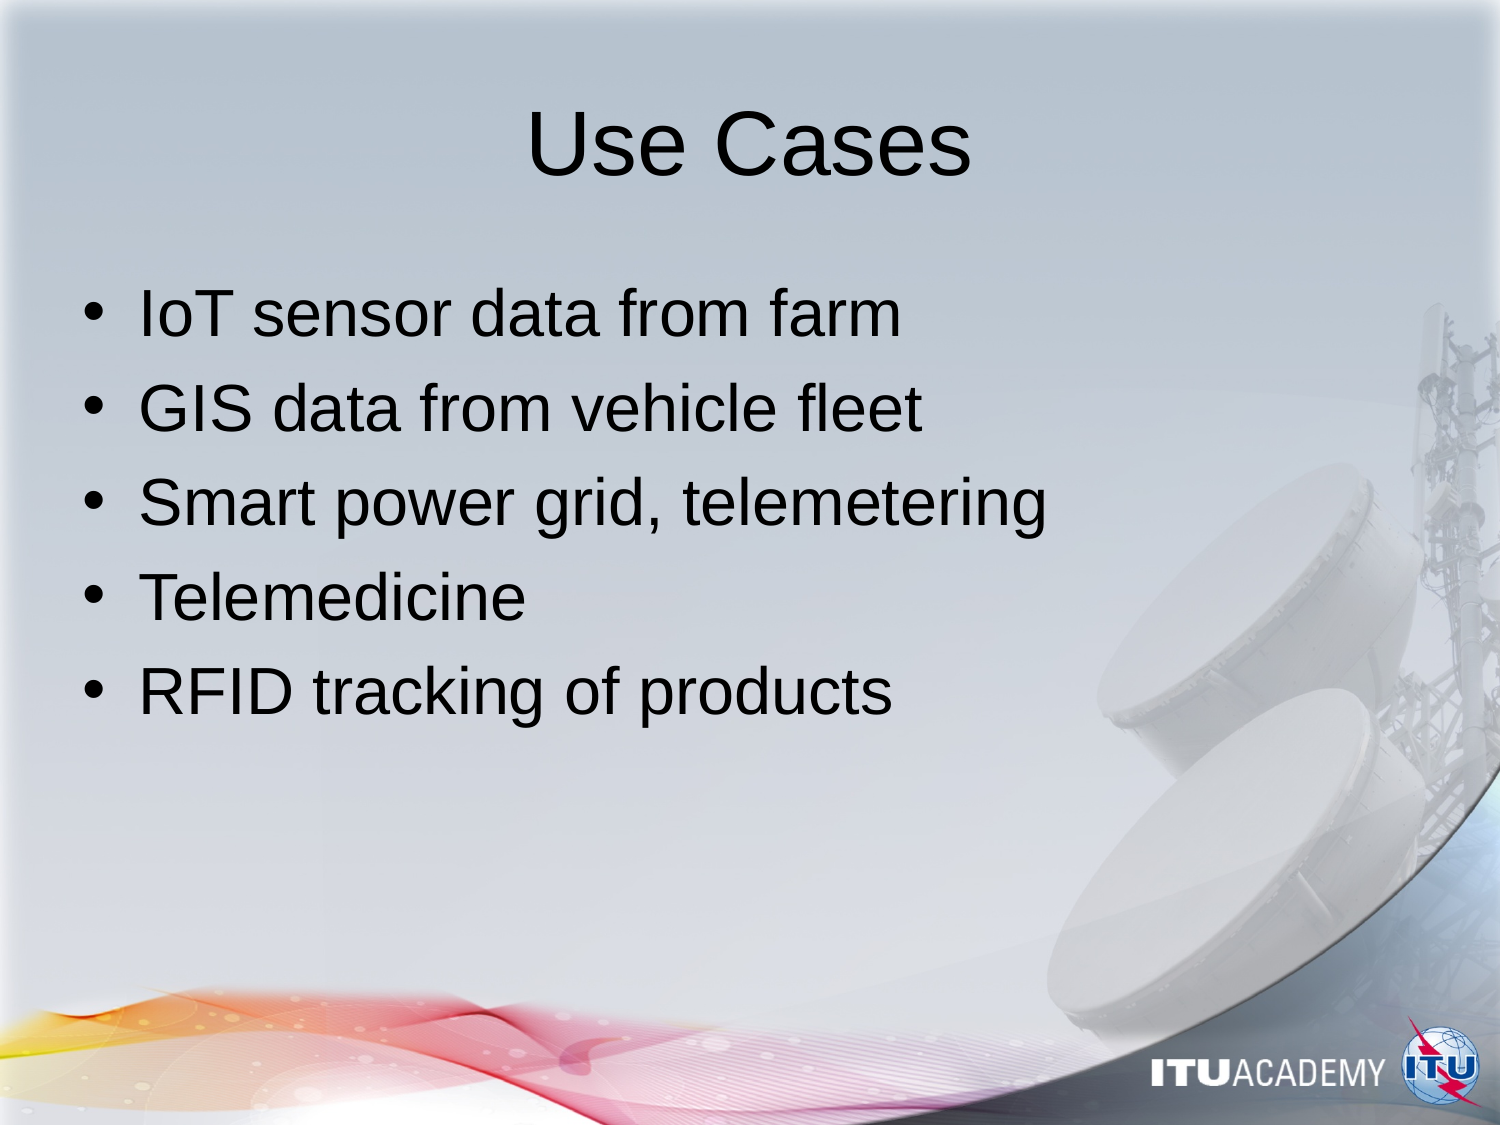

# Use Cases
IoT sensor data from farm
GIS data from vehicle fleet
Smart power grid, telemetering
Telemedicine
RFID tracking of products